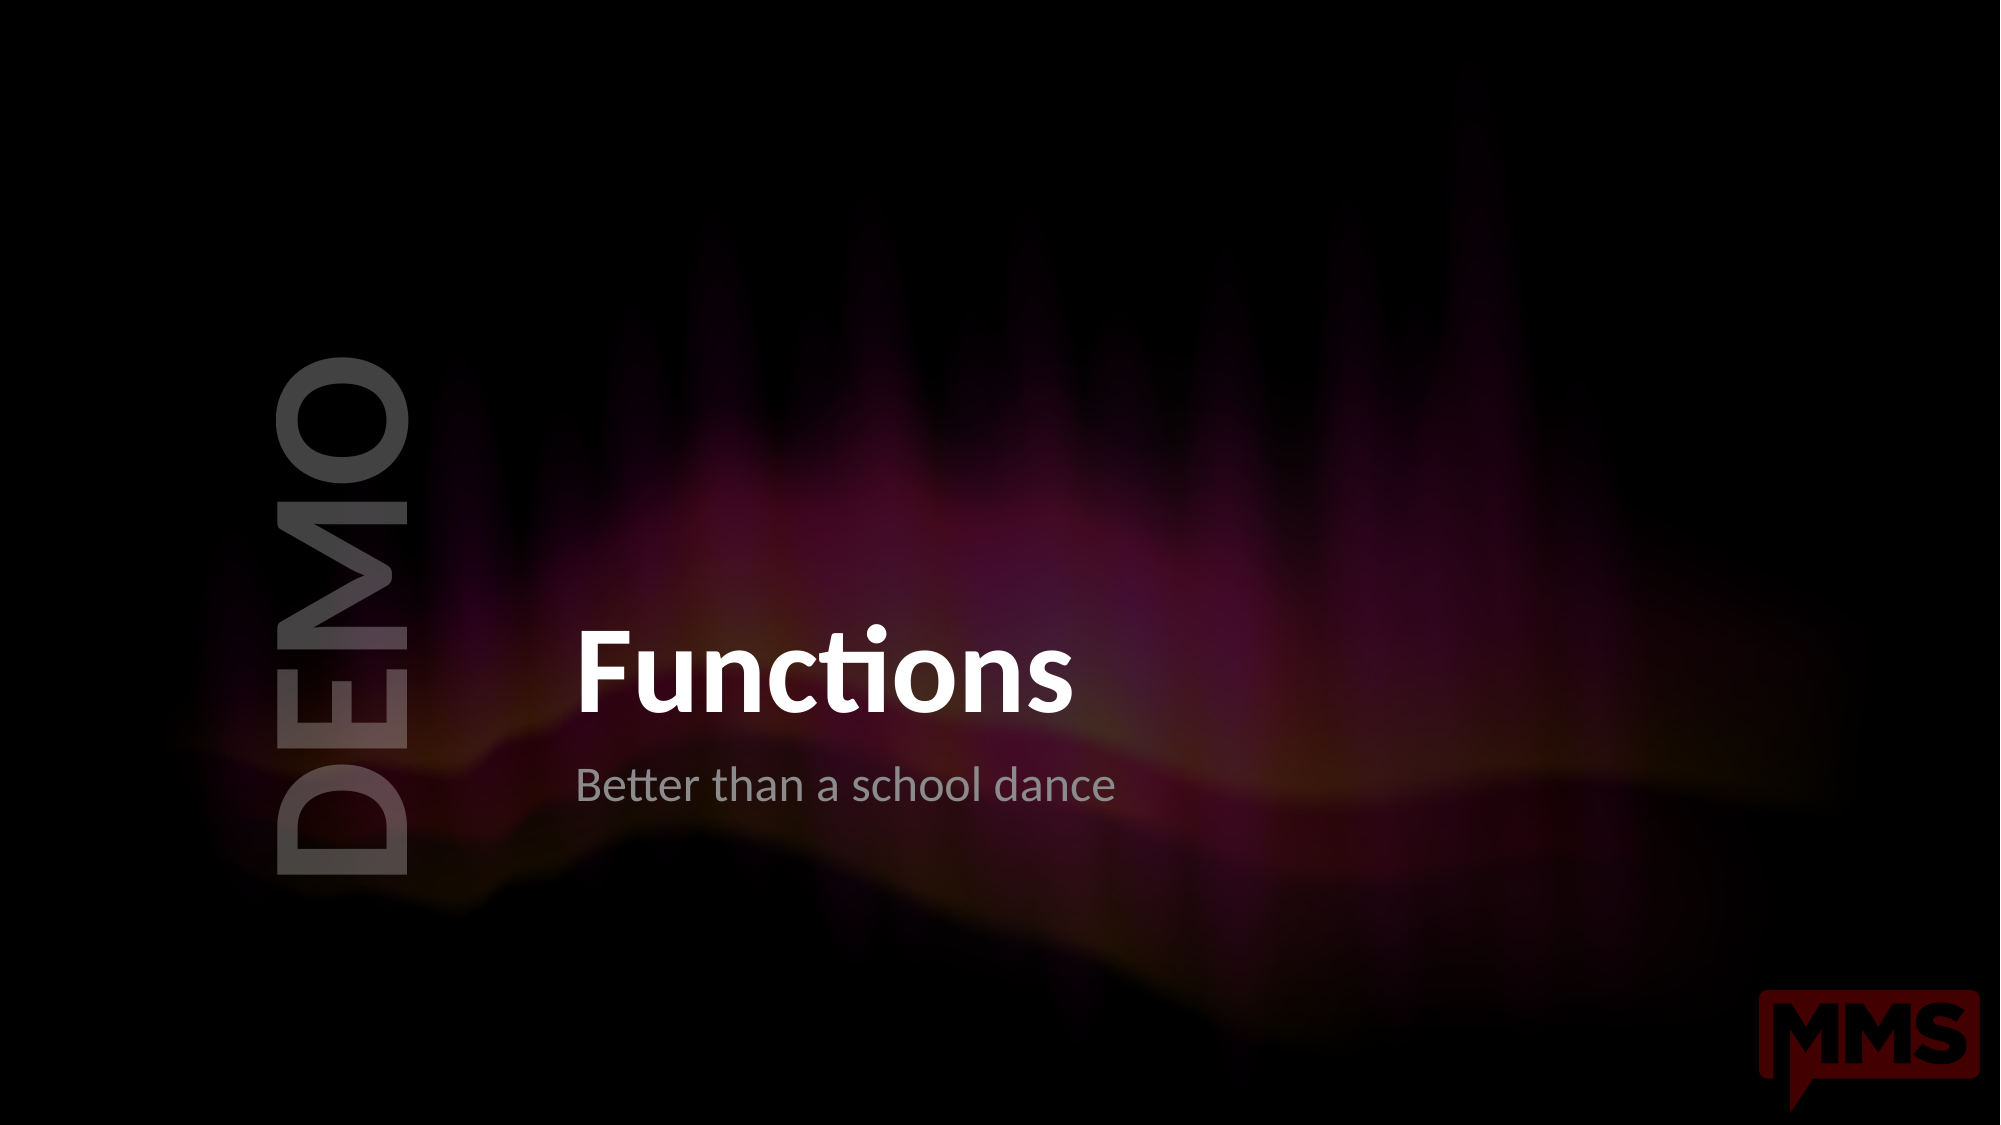

# Functions
Better than a school dance